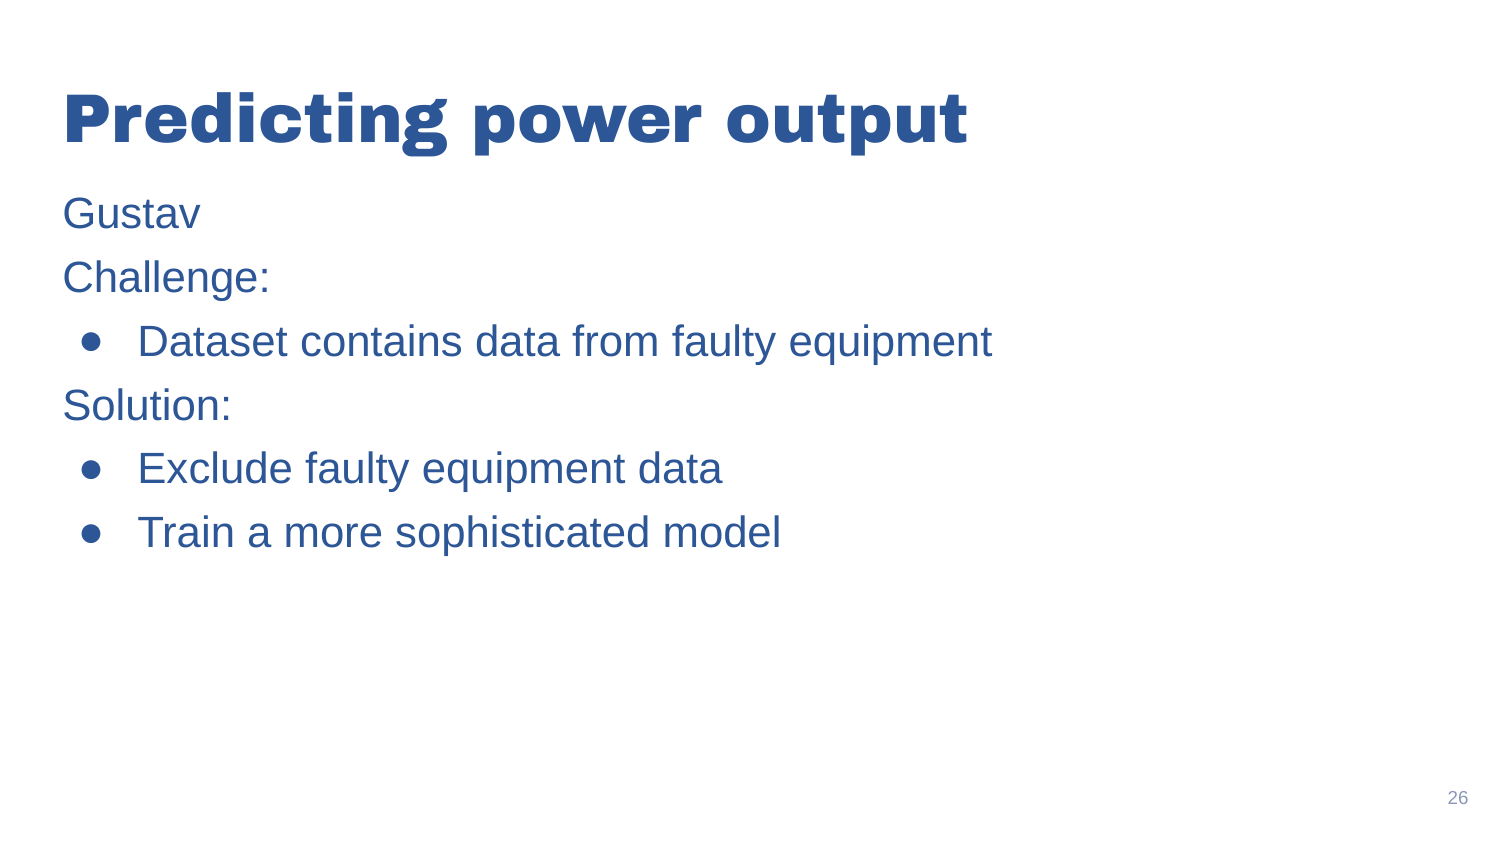

# Predicting power output
Gustav
Challenge:
Dataset contains data from faulty equipment
Solution:
Exclude faulty equipment data
Train a more sophisticated model
26